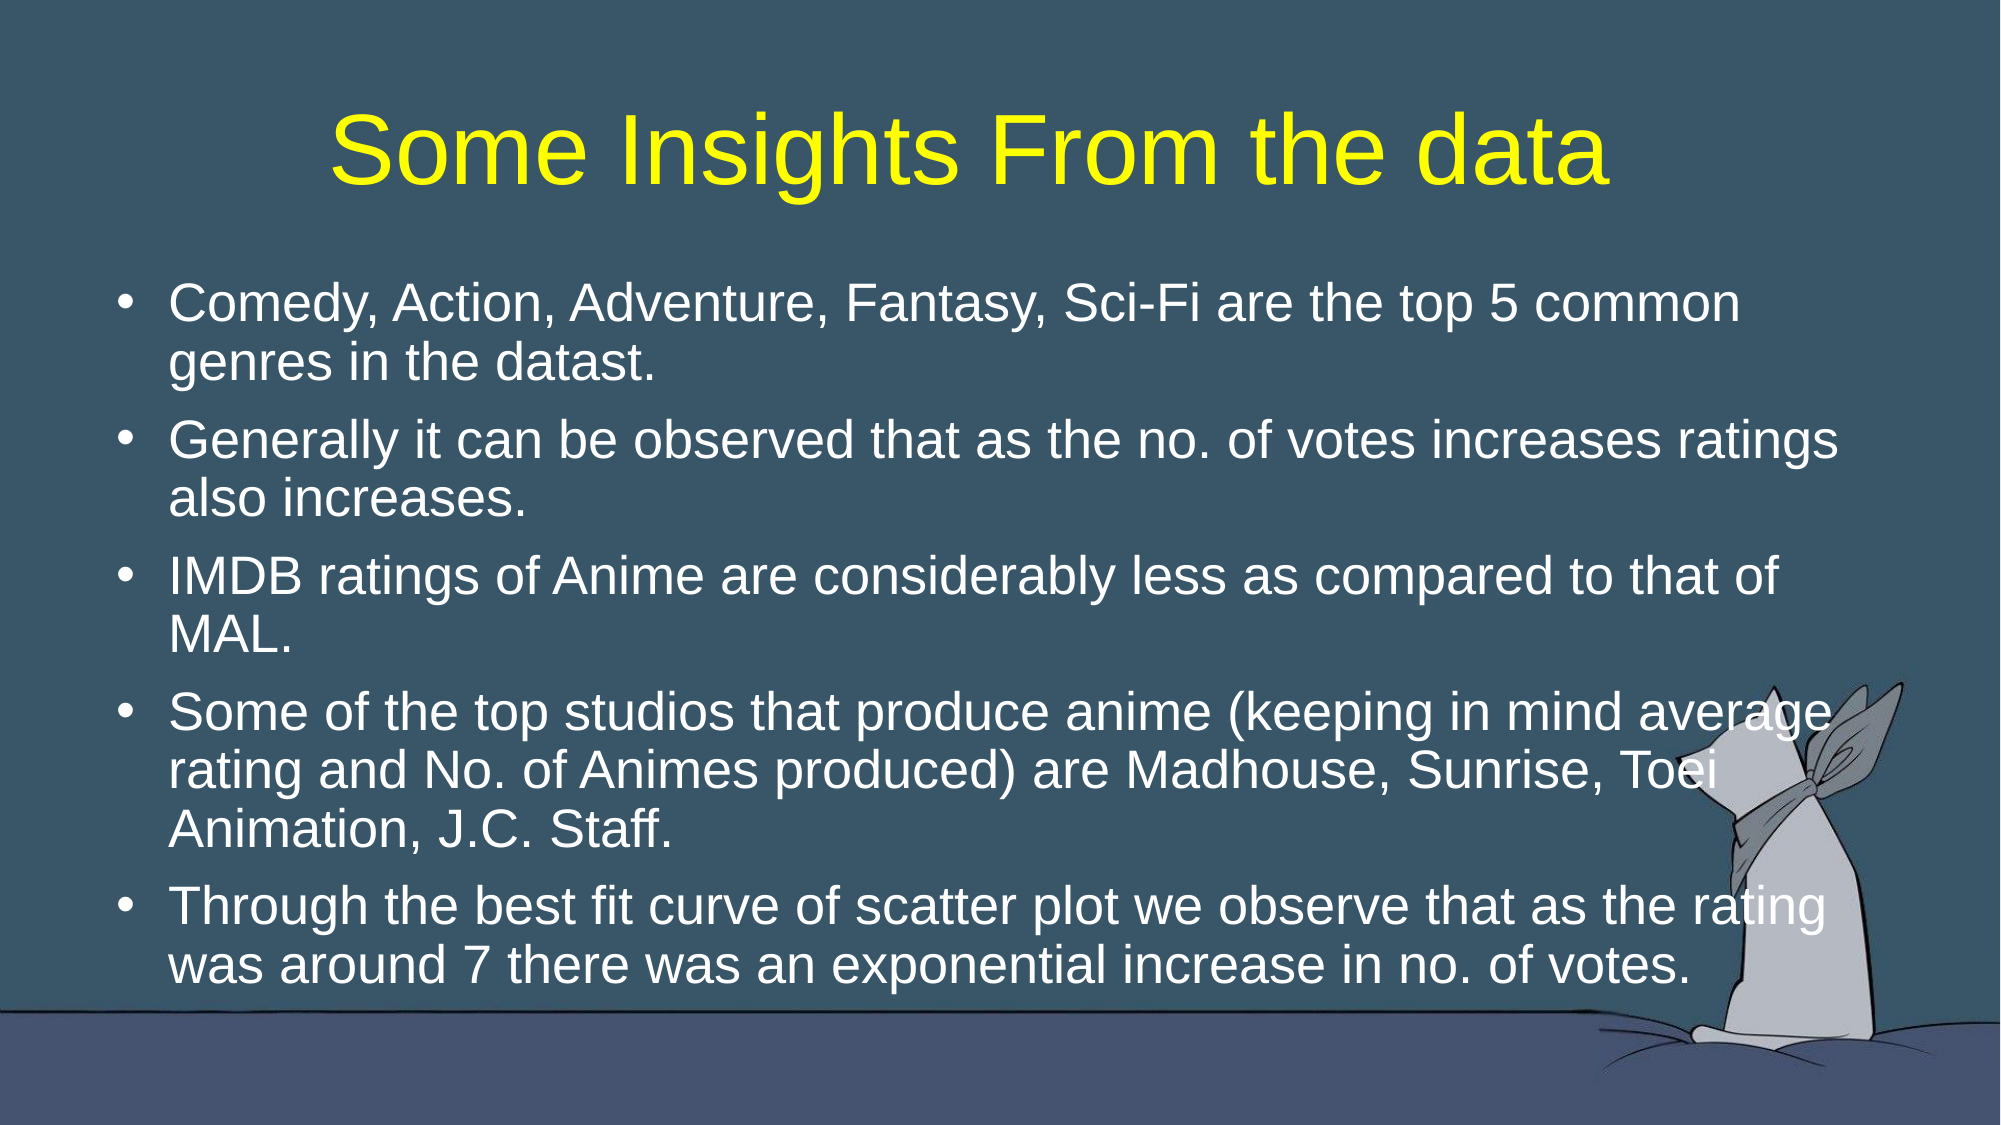

# Some Insights From the data
Comedy, Action, Adventure, Fantasy, Sci-Fi are the top 5 common genres in the datast.
Generally it can be observed that as the no. of votes increases ratings also increases.
IMDB ratings of Anime are considerably less as compared to that of MAL.
Some of the top studios that produce anime (keeping in mind average rating and No. of Animes produced) are Madhouse, Sunrise, Toei Animation, J.C. Staff.
Through the best fit curve of scatter plot we observe that as the rating was around 7 there was an exponential increase in no. of votes.